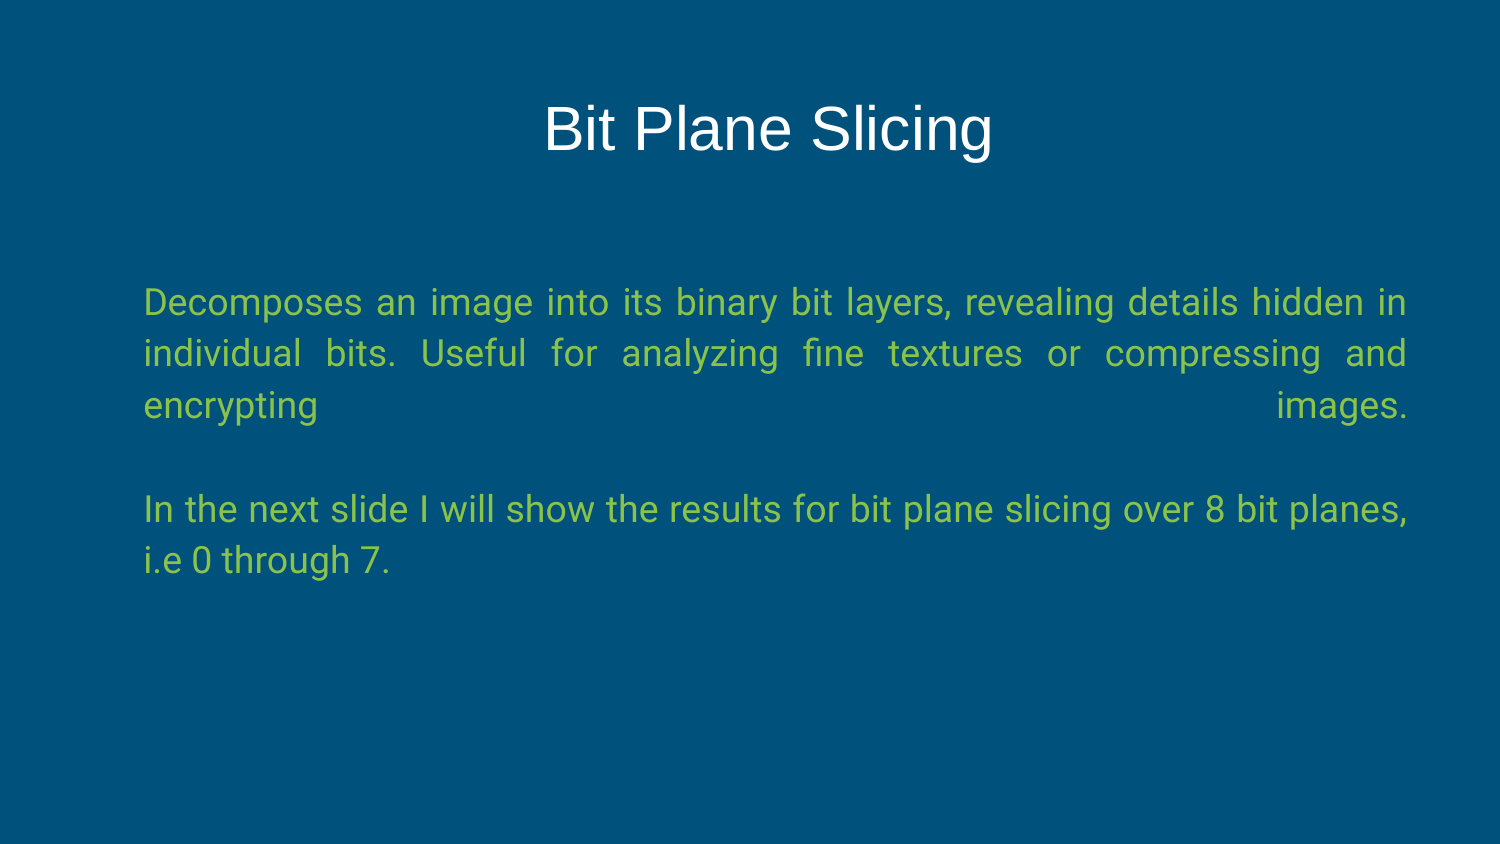

Bit Plane Slicing
Decomposes an image into its binary bit layers, revealing details hidden in individual bits. Useful for analyzing fine textures or compressing and encrypting images.
In the next slide I will show the results for bit plane slicing over 8 bit planes, i.e 0 through 7.